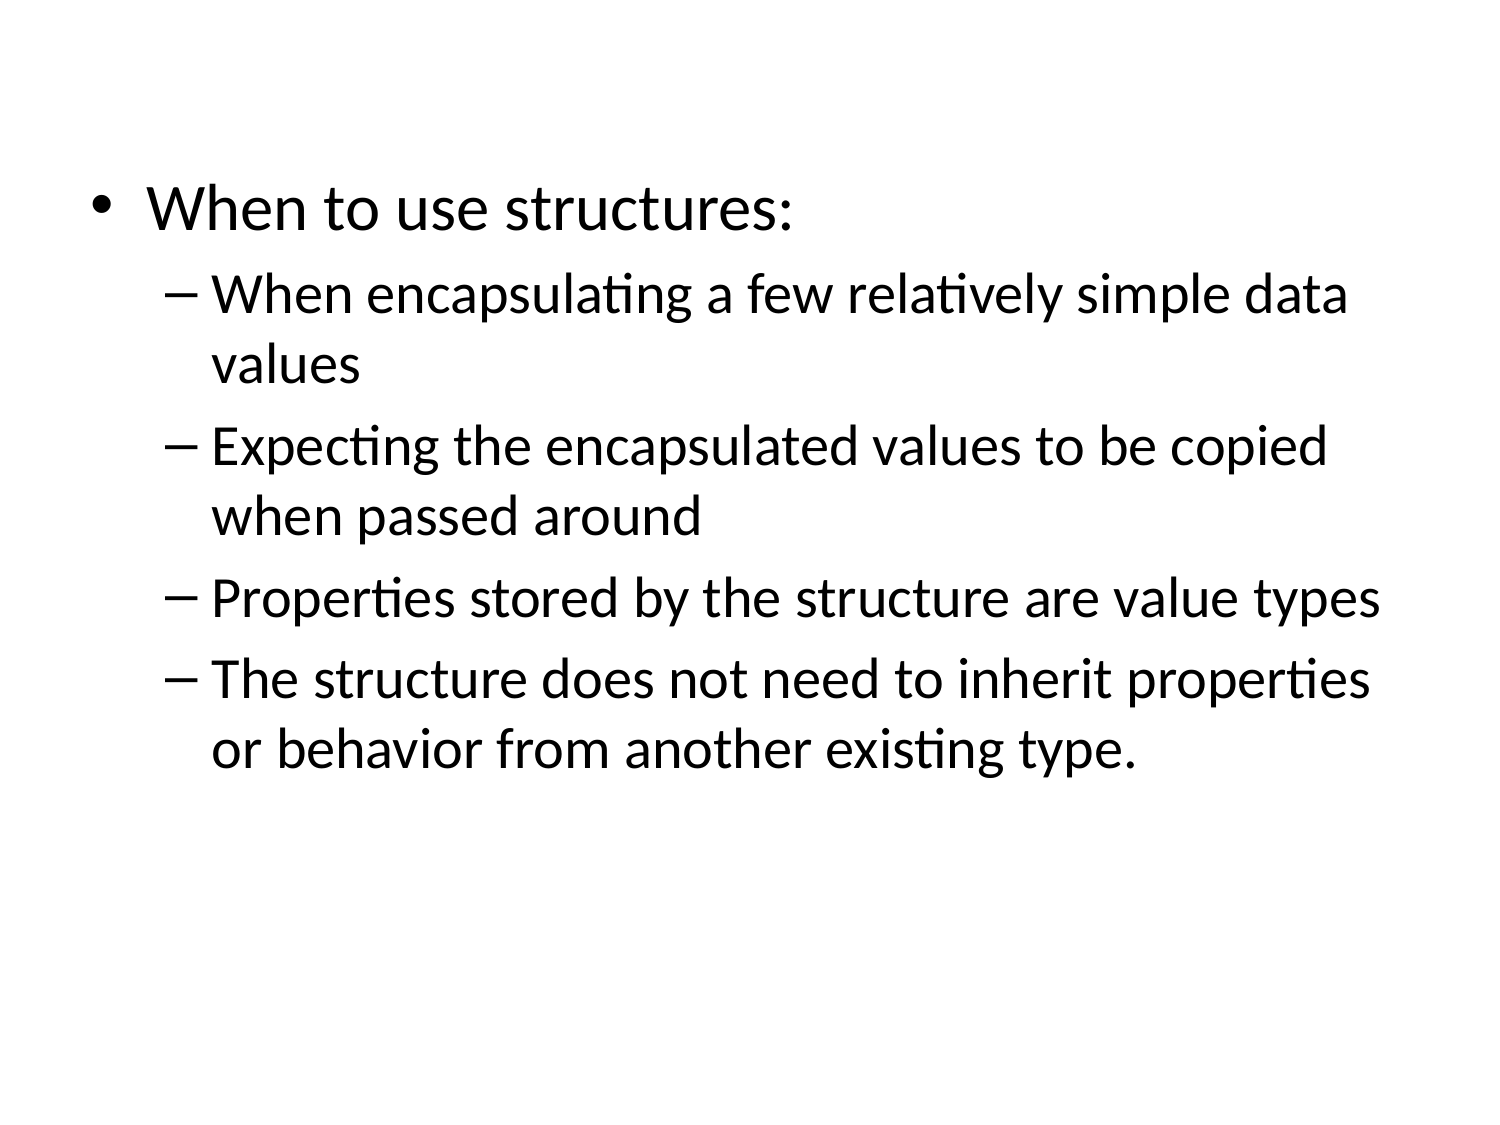

When to use structures:
When encapsulating a few relatively simple data values
Expecting the encapsulated values to be copied when passed around
Properties stored by the structure are value types
The structure does not need to inherit properties or behavior from another existing type.